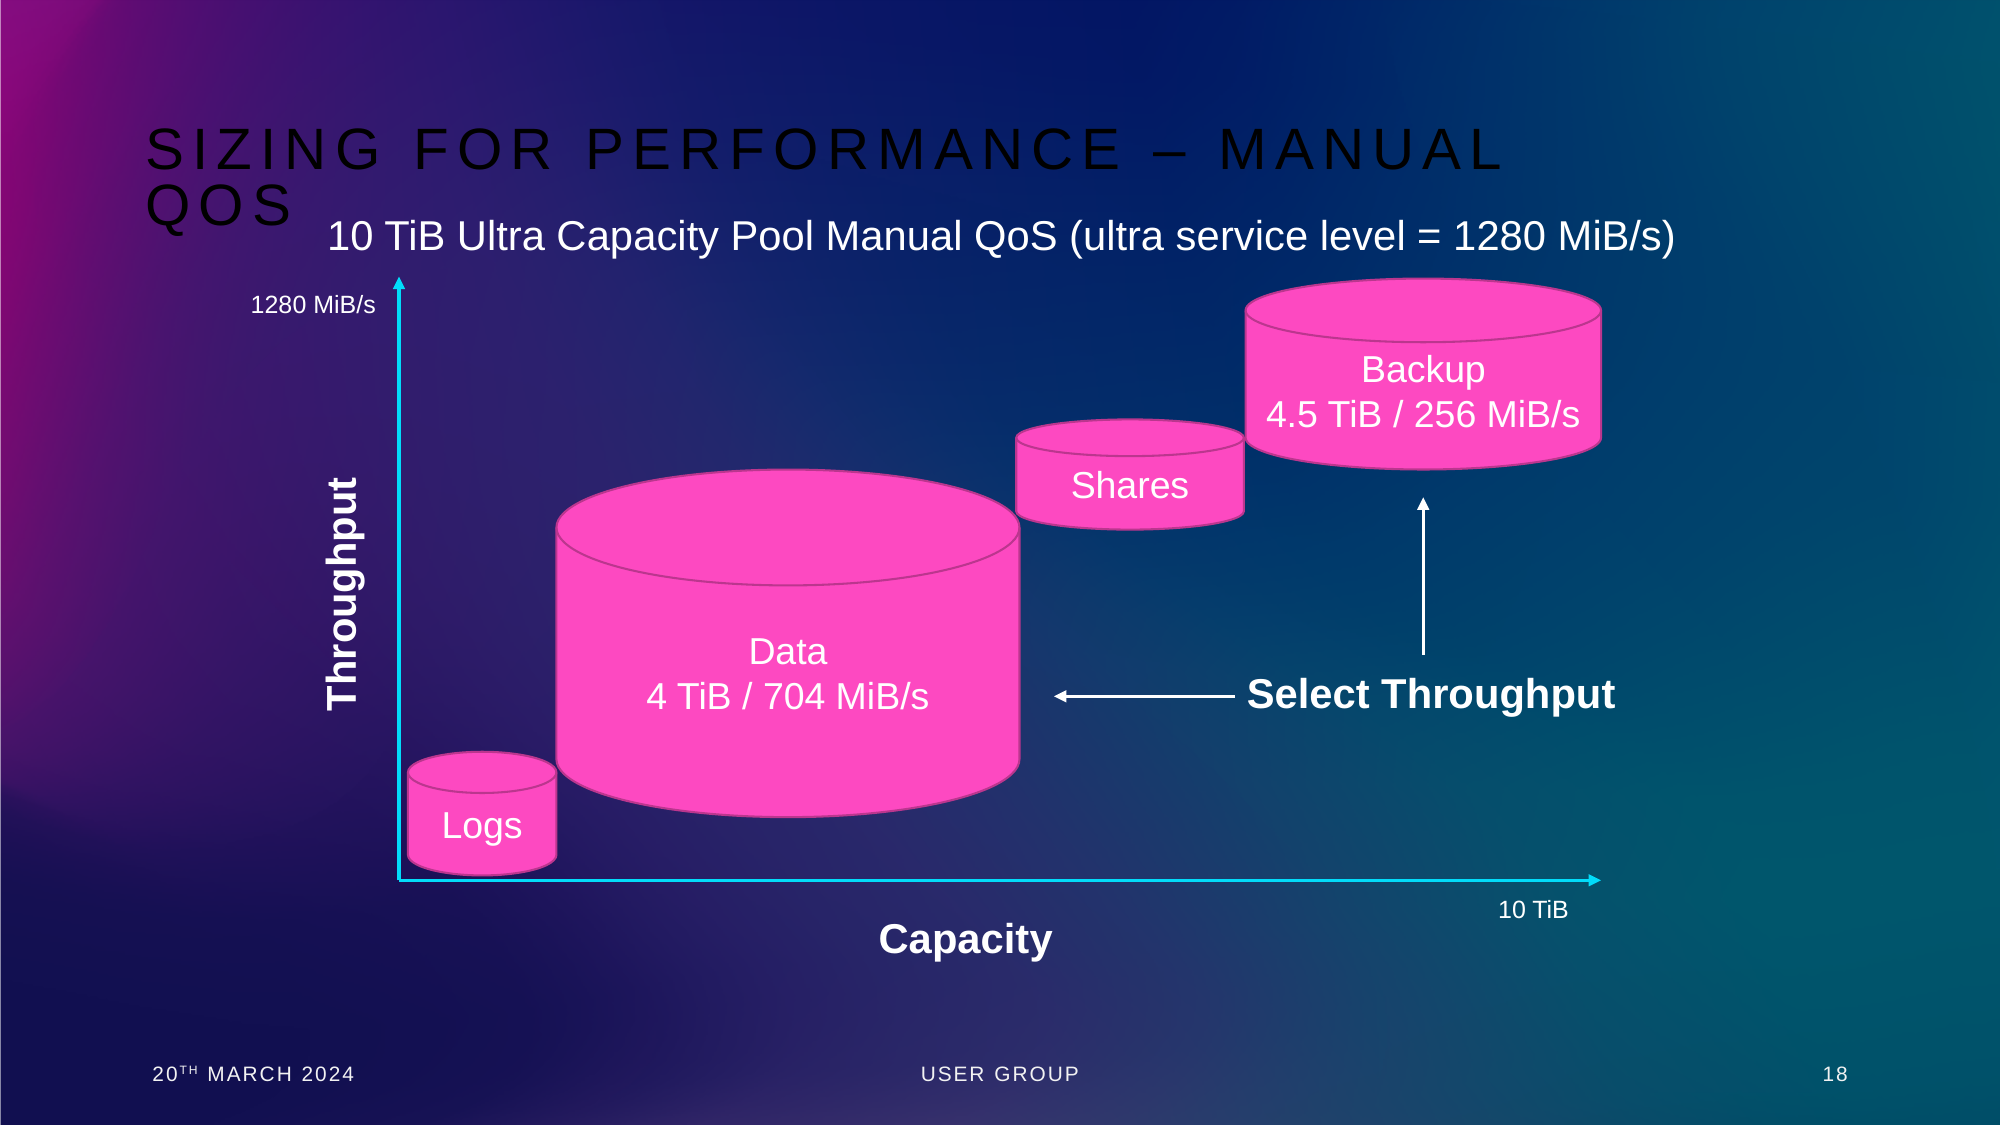

# Sizing for Performance – Manual QoS
10 TiB Ultra Capacity Pool Manual QoS (ultra service level = 1280 MiB/s)
Backup
4.5 TiB / 256 MiB/s
1280 MiB/s
Shares
Data
4 TiB / 704 MiB/s
Throughput
Select Throughput
Logs
10 TiB
Capacity
20th march 2024
User Group
18